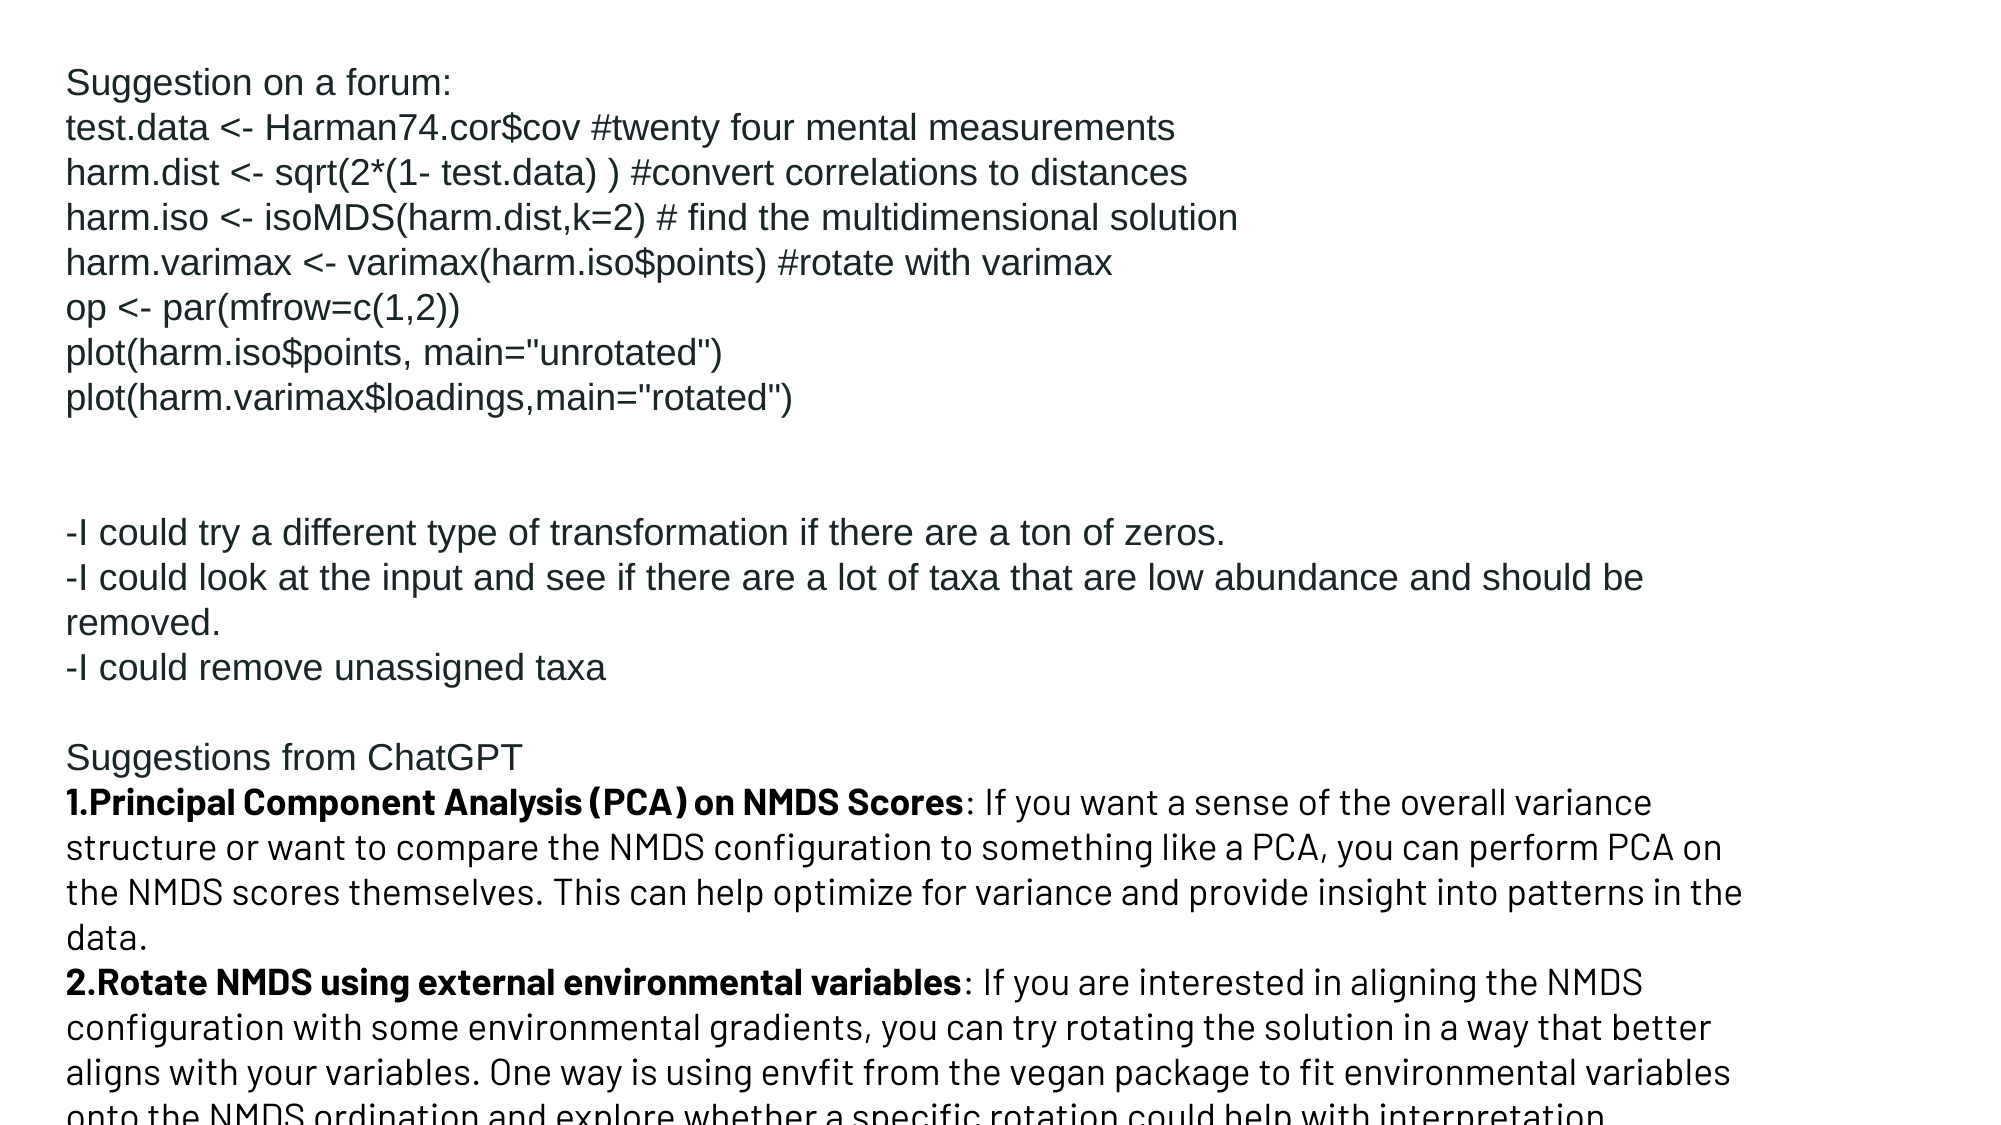

Suggestion on a forum:
test.data <- Harman74.cor$cov #twenty four mental measurements
harm.dist <- sqrt(2*(1- test.data) ) #convert correlations to distances
harm.iso <- isoMDS(harm.dist,k=2) # find the multidimensional solution
harm.varimax <- varimax(harm.iso$points) #rotate with varimax
op <- par(mfrow=c(1,2))
plot(harm.iso$points, main="unrotated")
plot(harm.varimax$loadings,main="rotated")

-I could try a different type of transformation if there are a ton of zeros.
-I could look at the input and see if there are a lot of taxa that are low abundance and should be removed.
-I could remove unassigned taxa

Suggestions from ChatGPT
Principal Component Analysis (PCA) on NMDS Scores: If you want a sense of the overall variance structure or want to compare the NMDS configuration to something like a PCA, you can perform PCA on the NMDS scores themselves. This can help optimize for variance and provide insight into patterns in the data.
Rotate NMDS using external environmental variables: If you are interested in aligning the NMDS configuration with some environmental gradients, you can try rotating the solution in a way that better aligns with your variables. One way is using envfit from the vegan package to fit environmental variables onto the NMDS ordination and explore whether a specific rotation could help with interpretation.